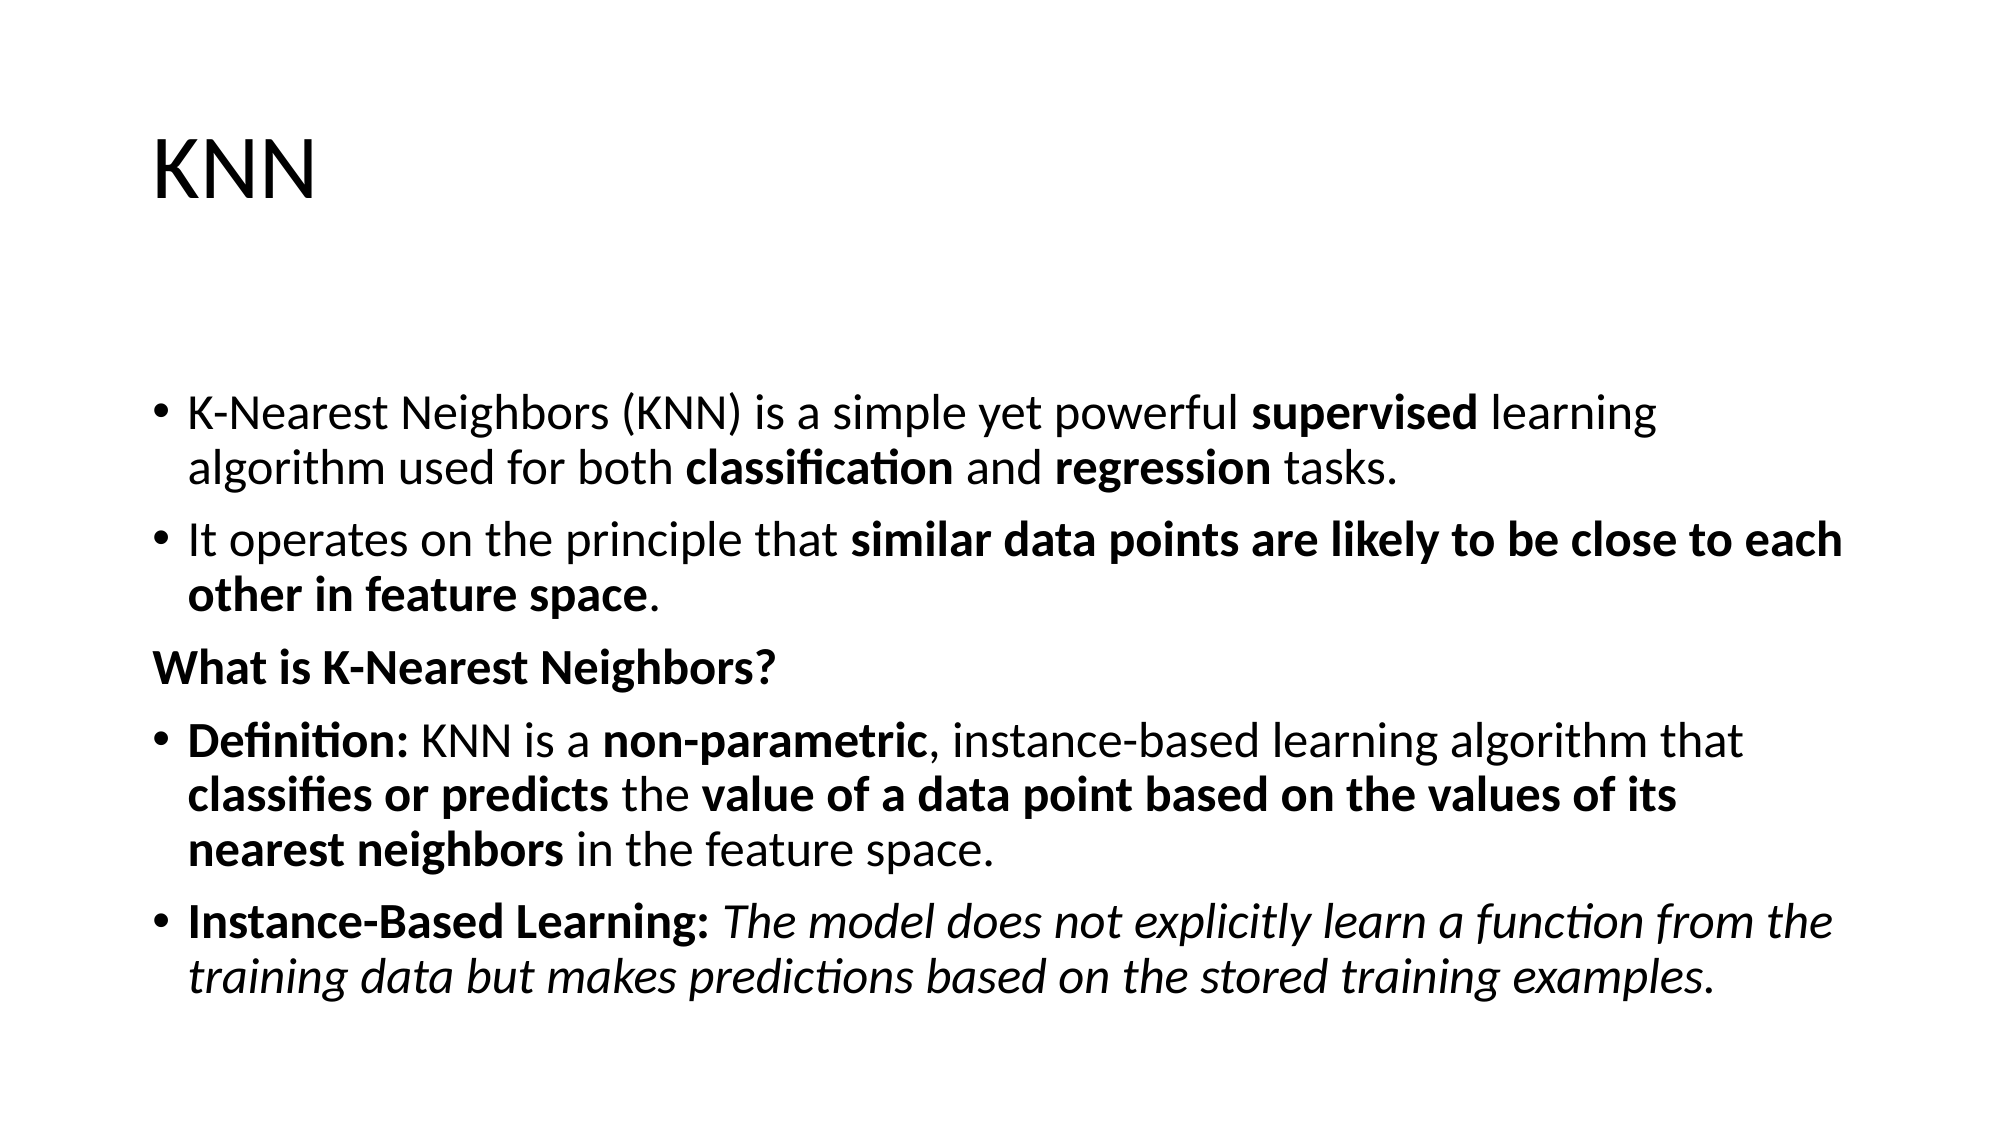

# KNN

K-Nearest Neighbors (KNN) is a simple yet powerful supervised learning algorithm used for both classification and regression tasks.
It operates on the principle that similar data points are likely to be close to each other in feature space.
What is K-Nearest Neighbors?
Definition: KNN is a non-parametric, instance-based learning algorithm that classifies or predicts the value of a data point based on the values of its nearest neighbors in the feature space.
Instance-Based Learning: The model does not explicitly learn a function from the training data but makes predictions based on the stored training examples.